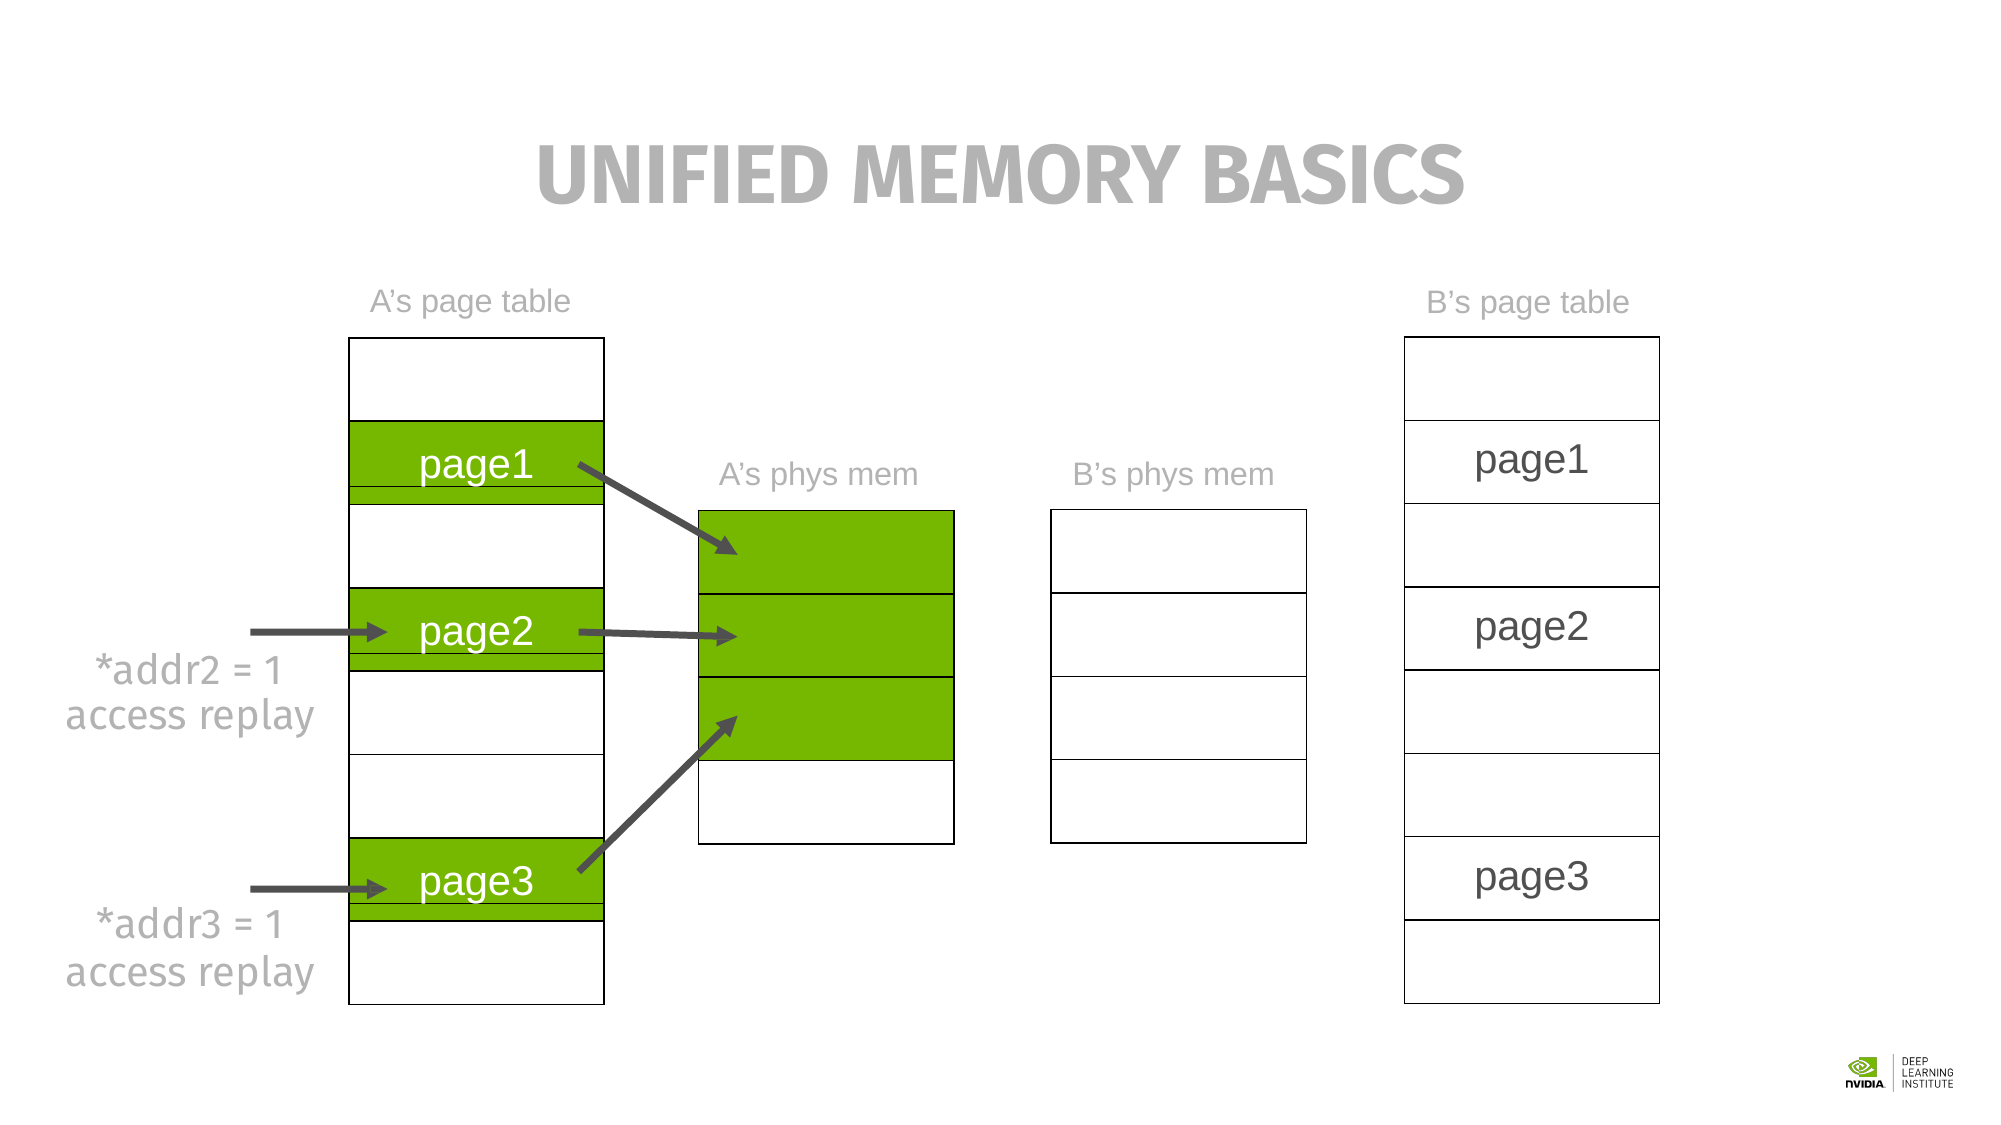

208
# UNIFIED MEMORY BASICS
A’s page table
B’s page table

|  |
| --- |
| page1 |
|  |
| page2 |
|  |
|  |
| page3 |
|  |
page1
A’s phys mem
B’s phys mem

|  |
| --- |
|  |
|  |
|  |
page2

*addr2 = 1  access replay
page3

*addr3 = 1
access replay